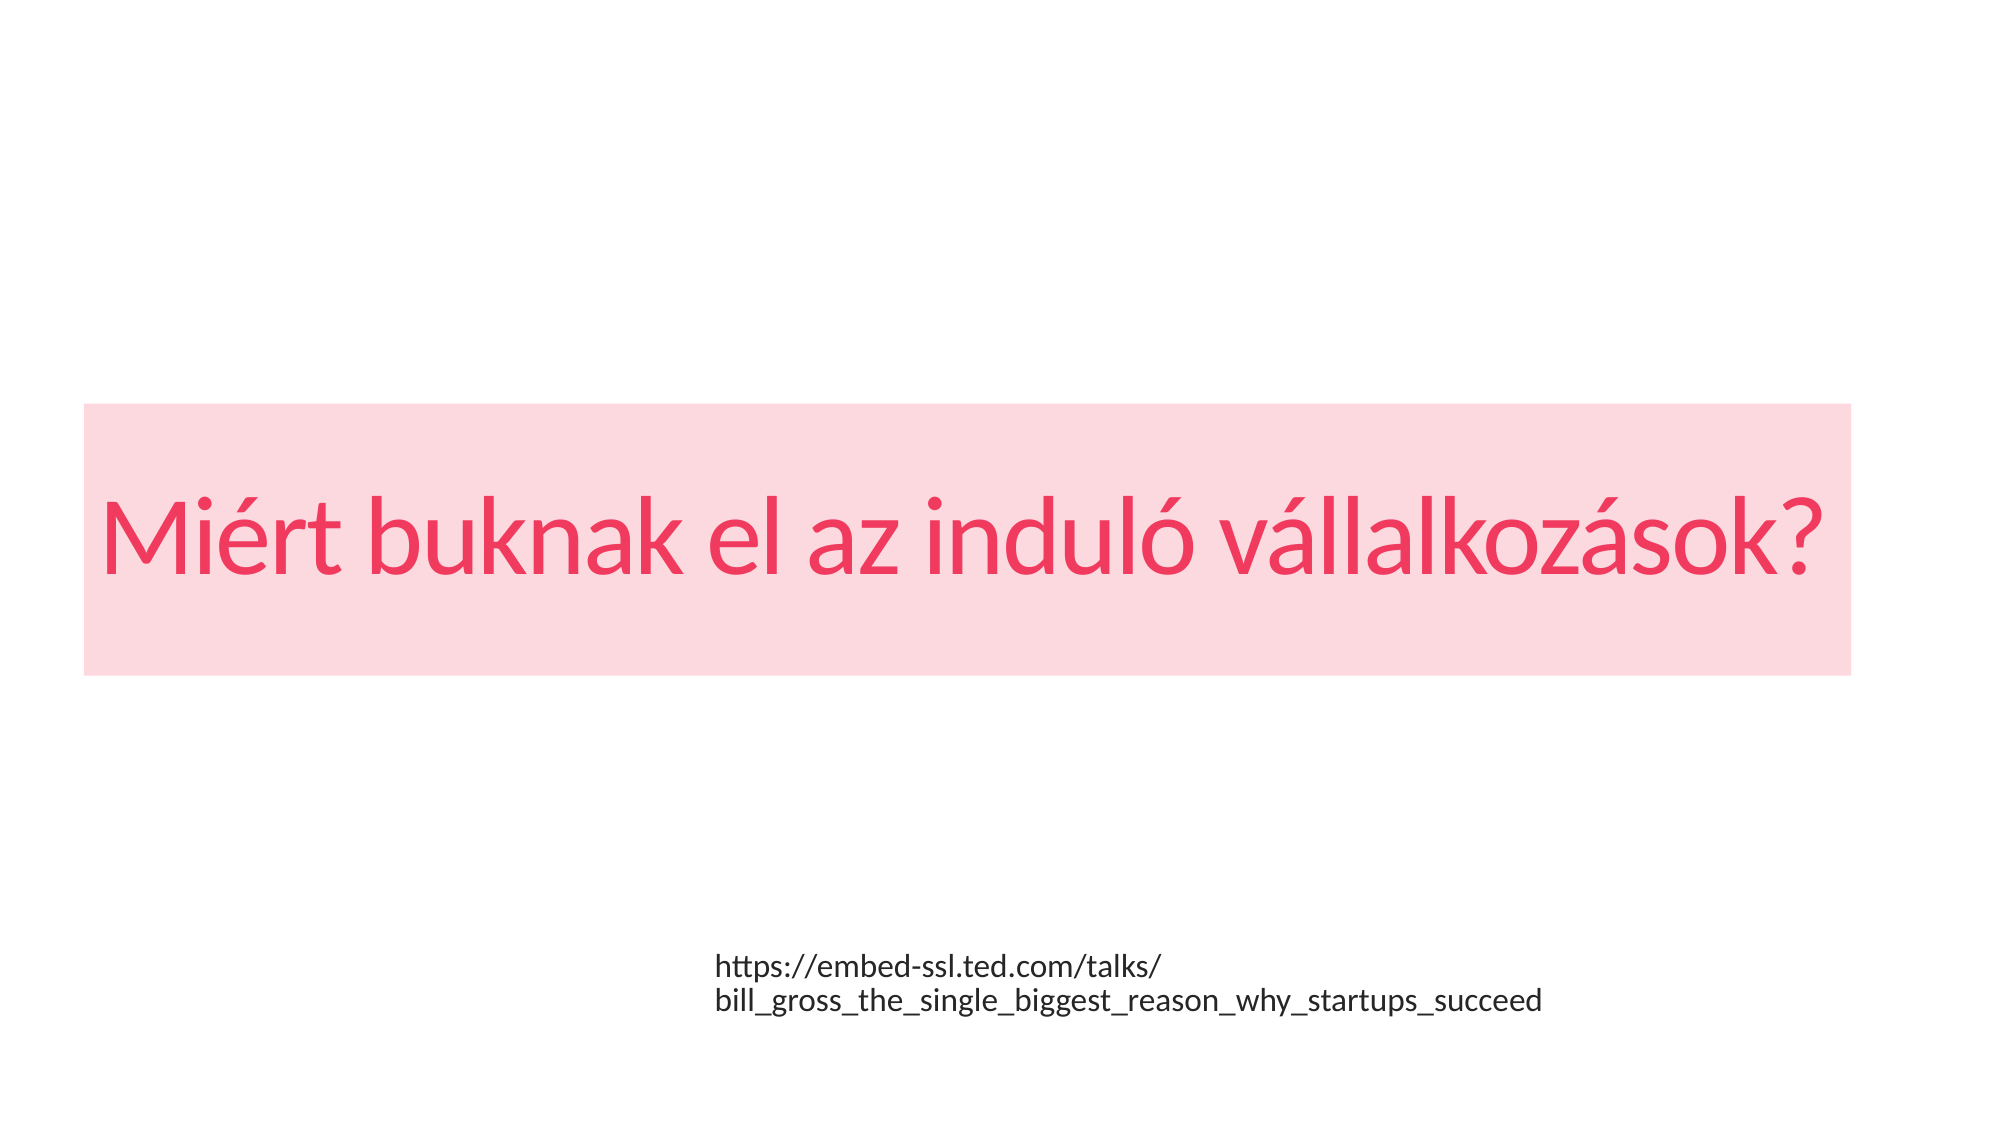

# Miért buknak el az induló vállalkozások?
https://embed-ssl.ted.com/talks/bill_gross_the_single_biggest_reason_why_startups_succeed